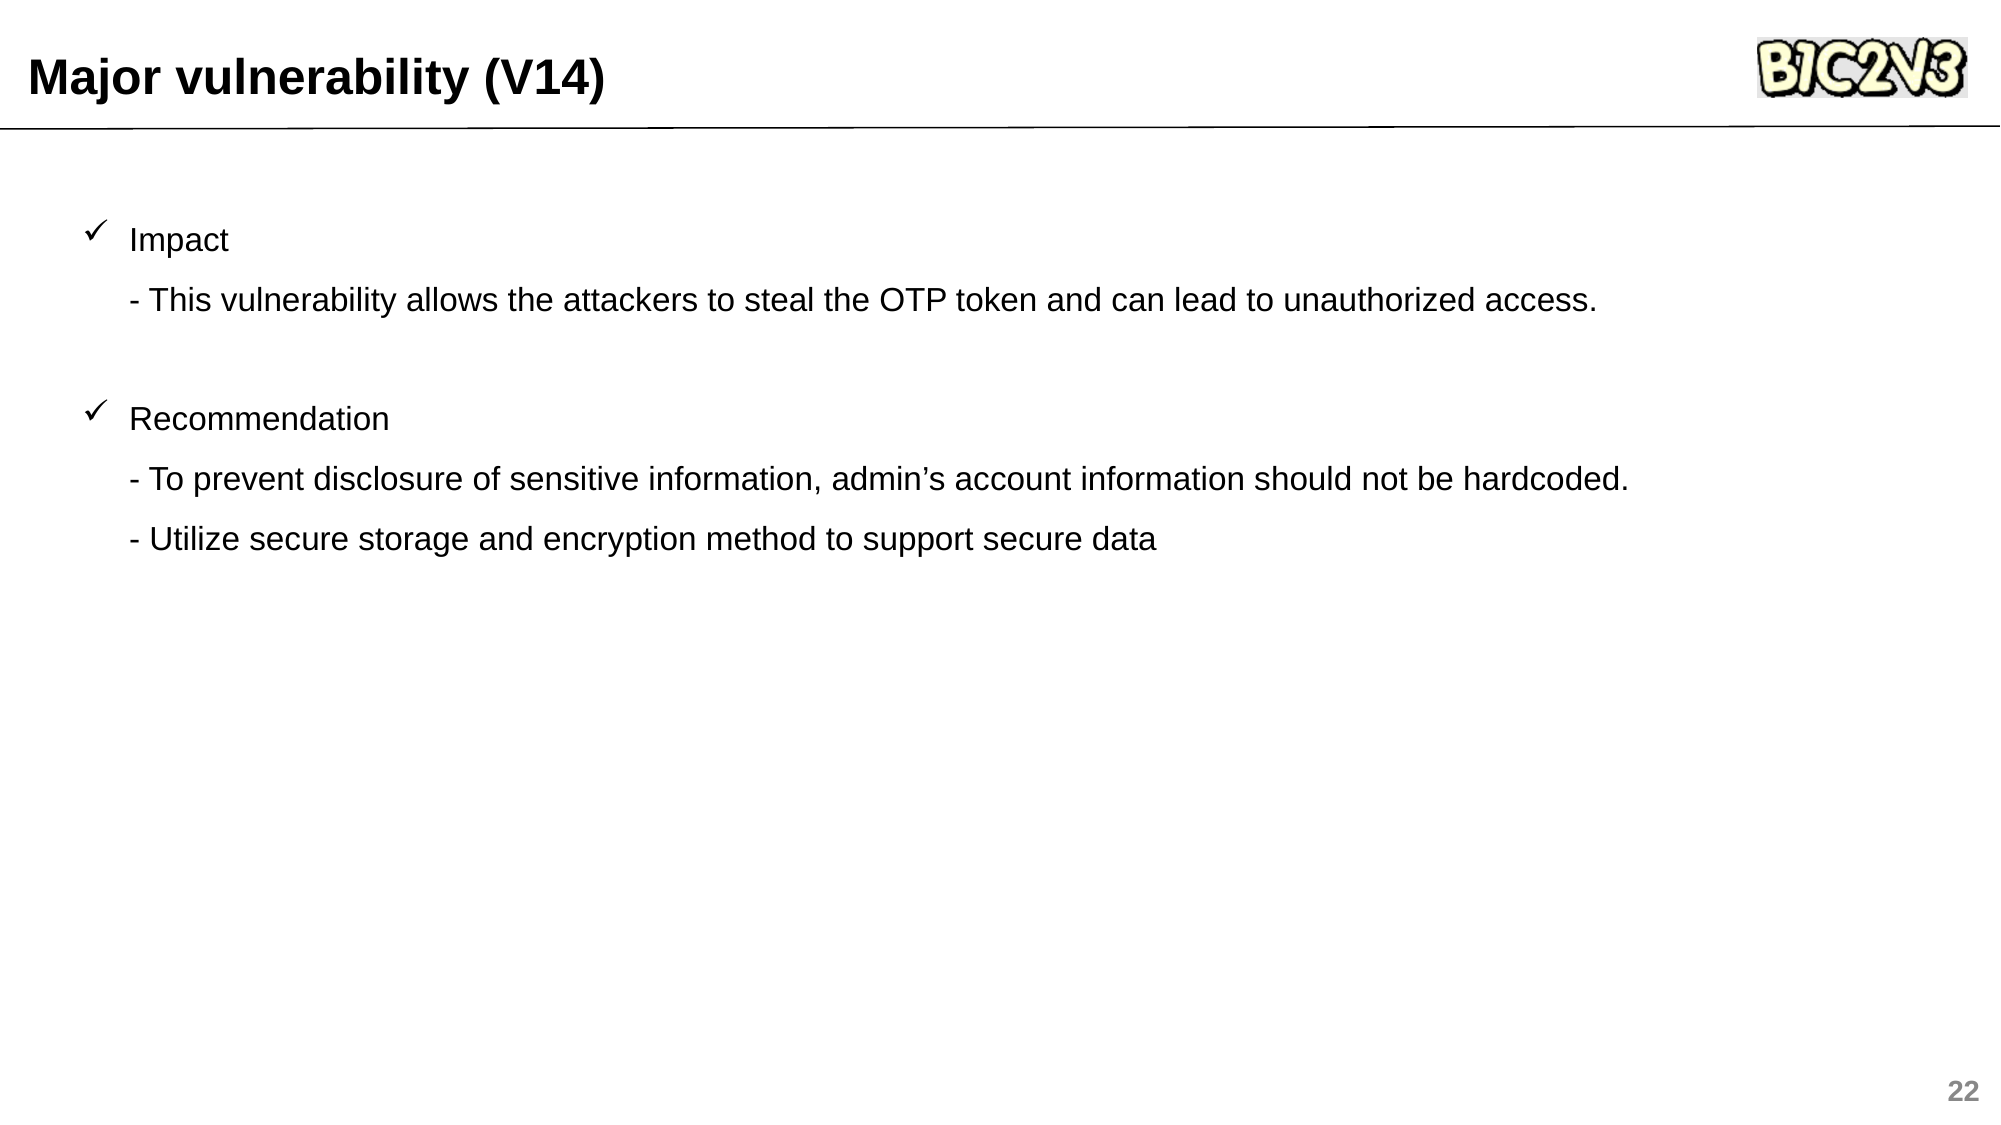

Major vulnerability (V14)
Impact
- This vulnerability allows the attackers to steal the OTP token and can lead to unauthorized access.

Recommendation
- To prevent disclosure of sensitive information, admin’s account information should not be hardcoded.
- Utilize secure storage and encryption method to support secure data

22